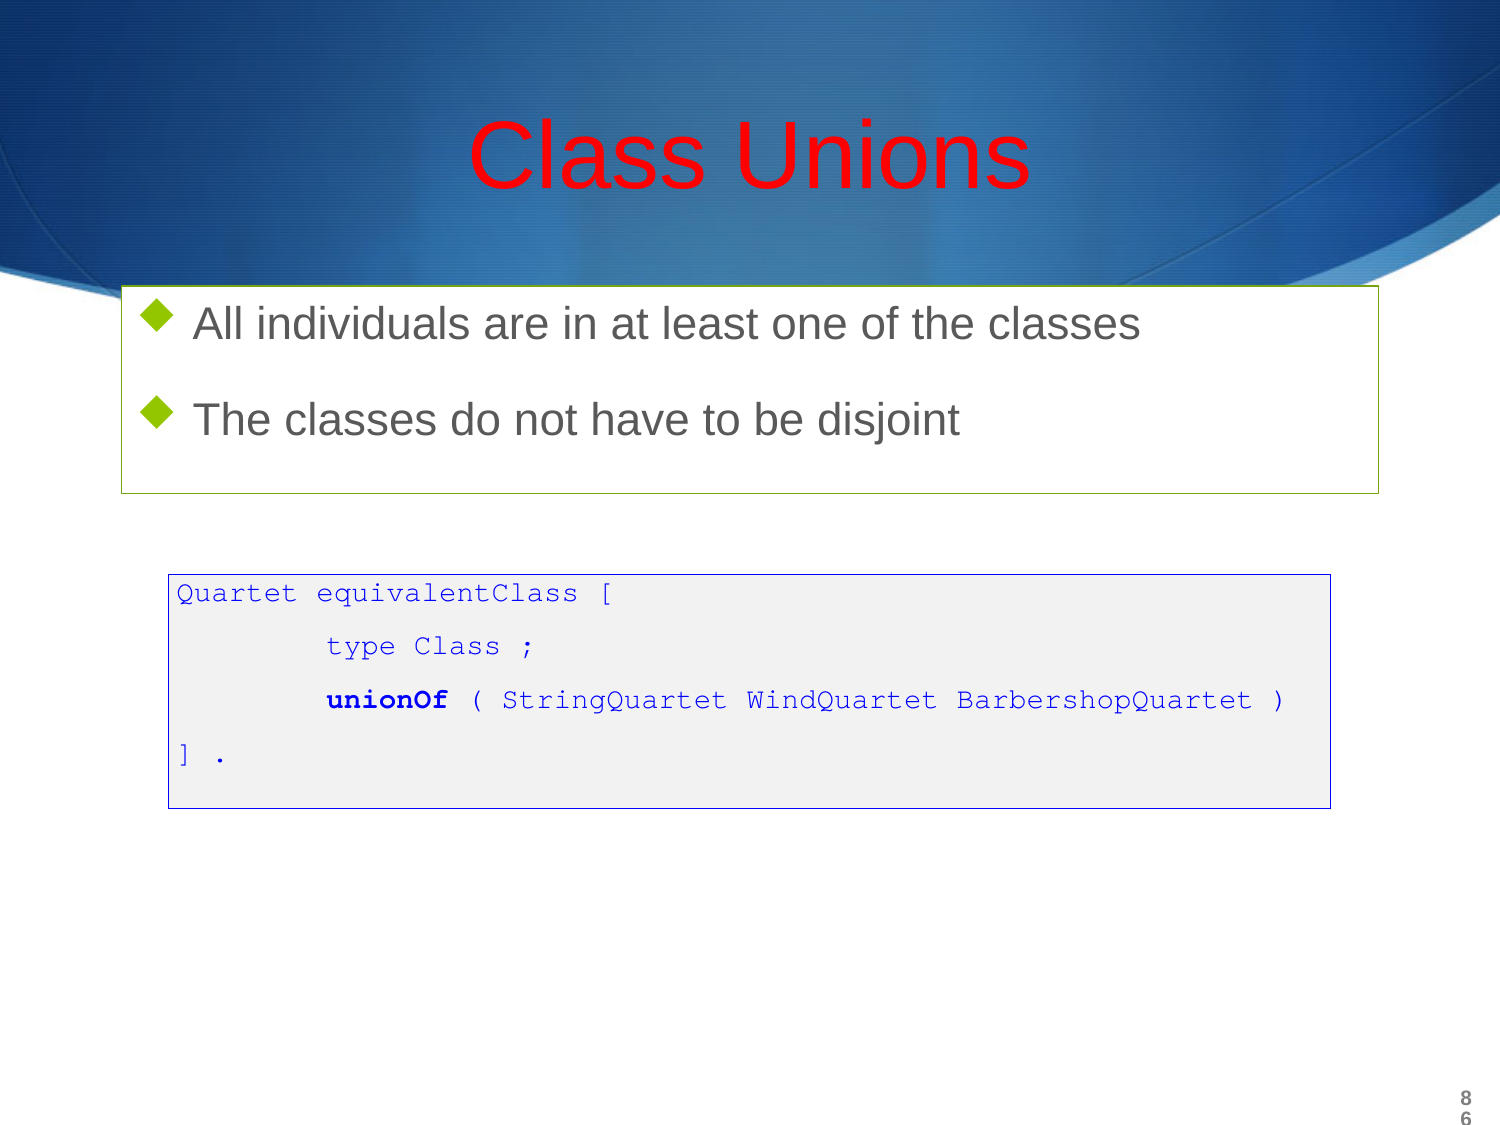

# Class Unions
All individuals are in at least one of the classes
The classes do not have to be disjoint
Quartet equivalentClass [
	type Class ;
	unionOf ( StringQuartet WindQuartet BarbershopQuartet )
] .
86